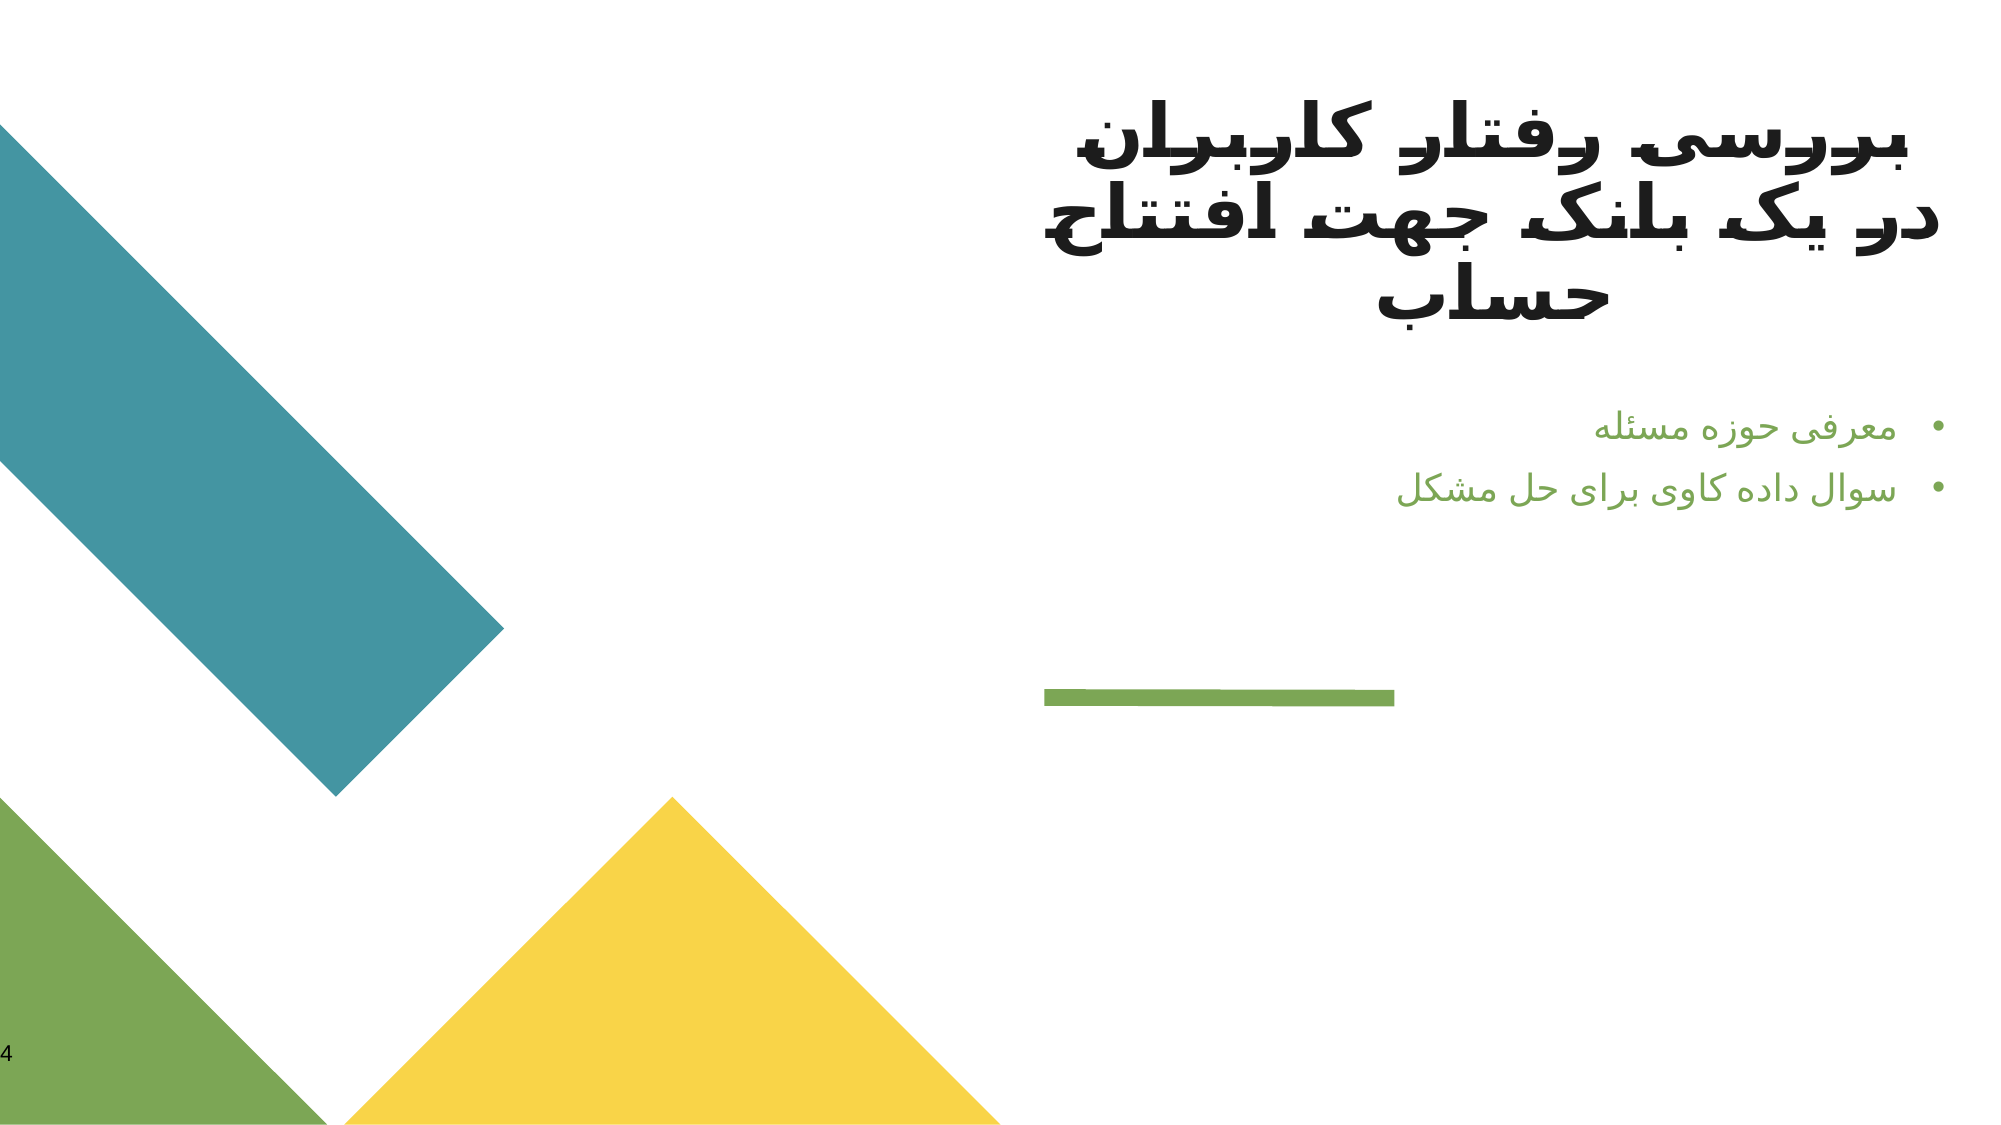

# بررسی رفتار کاربران در یک بانک جهت افتتاح حساب
معرفی حوزه مسئله
سوال داده کاوی برای حل مشکل

4